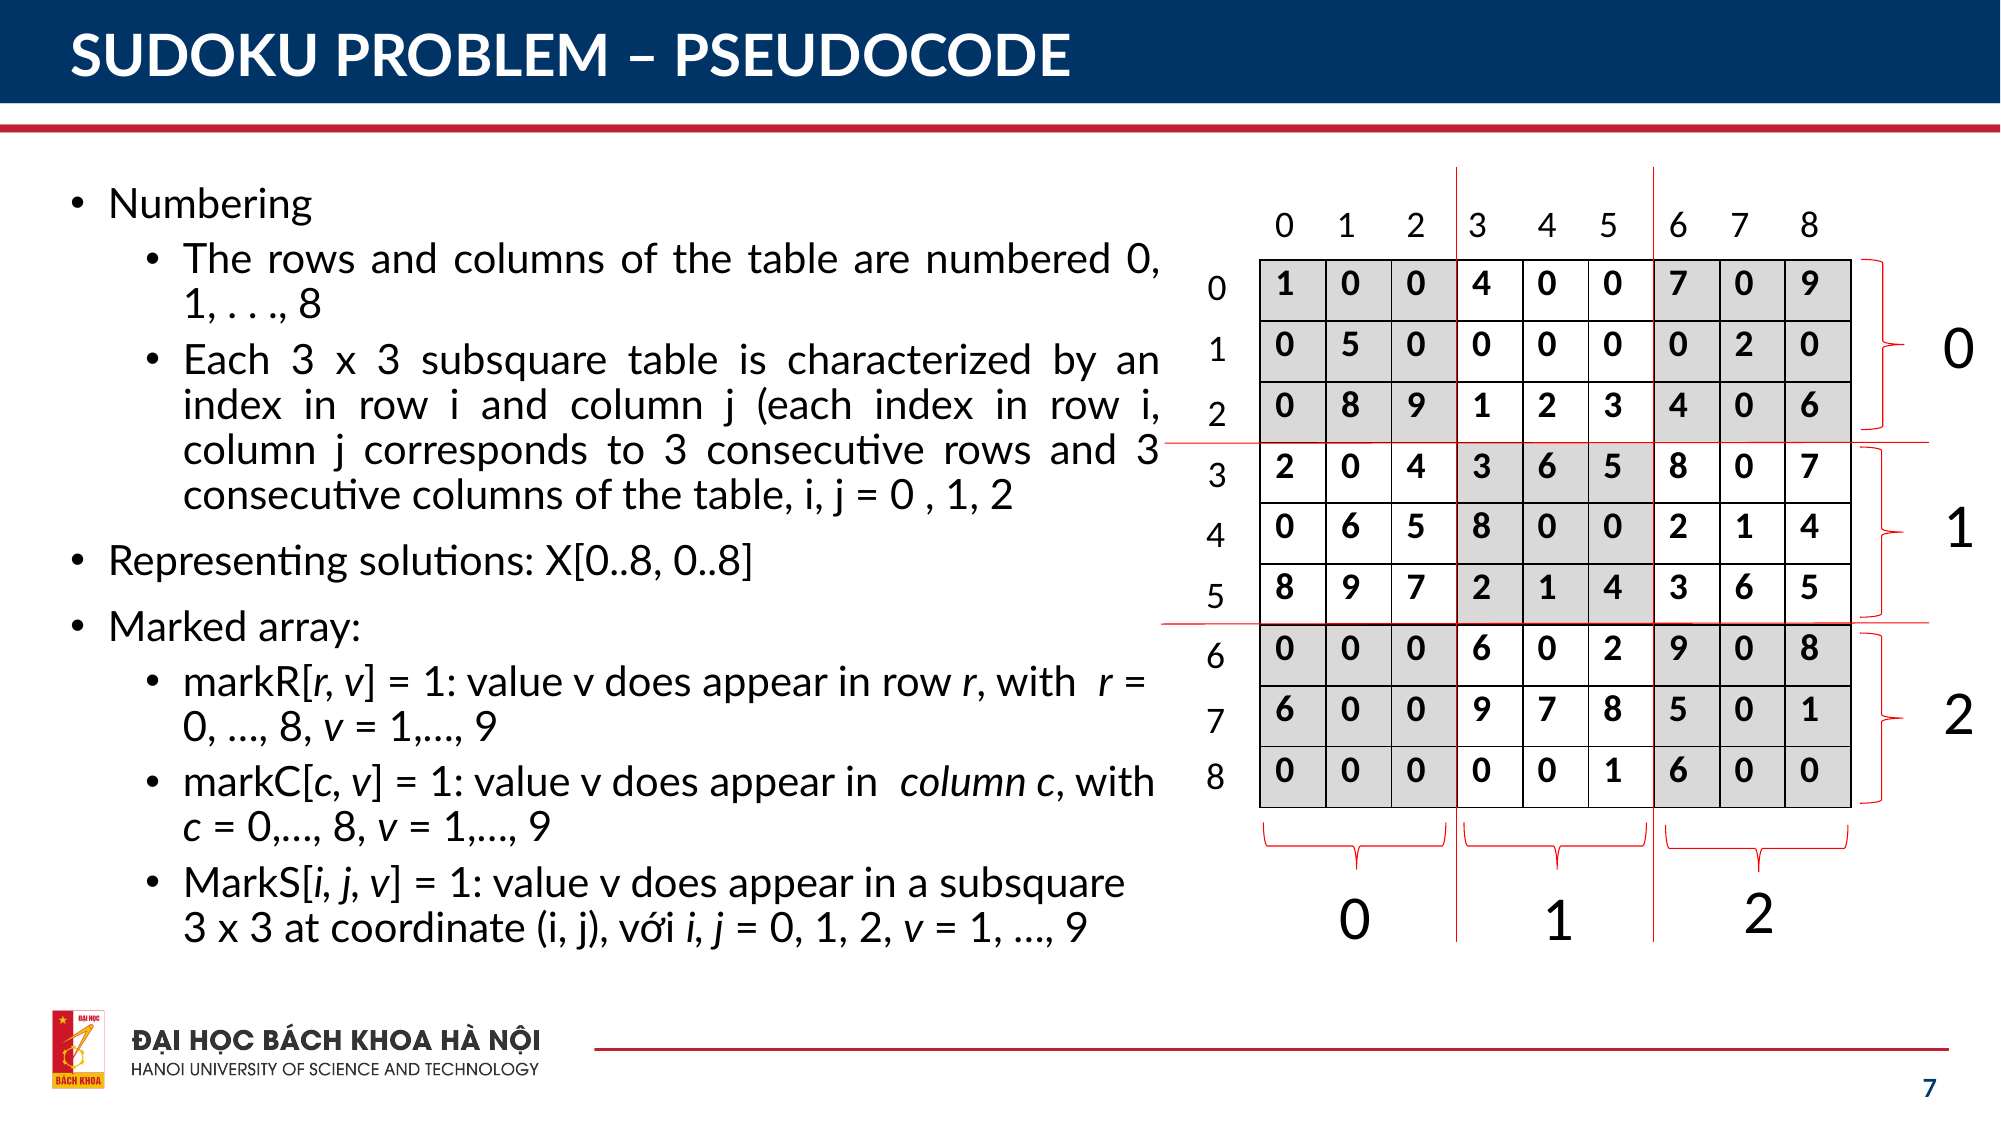

# SUDOKU PROBLEM – PSEUDOCODE
Numbering
The rows and columns of the table are numbered 0, 1, . . ., 8
Each 3 x 3 subsquare table is characterized by an index in row i and column j (each index in row i, column j corresponds to 3 consecutive rows and 3 consecutive columns of the table, i, j = 0 , 1, 2
Representing solutions: X[0..8, 0..8]
Marked array:
markR[r, v] = 1: value v does appear in row r, with  r = 0, …, 8, v = 1,…, 9
markC[c, v] = 1: value v does appear in  column c, with c = 0,…, 8, v = 1,…, 9
MarkS[i, j, v] = 1: value v does appear in a subsquare 3 x 3 at coordinate (i, j), với i, j = 0, 1, 2, v = 1, …, 9

 0     1      2     3      4     5      6     7      8
0

| 1 | 0 | 0 | 4 | 0 | 0 | 7 | 0 | 9 |
| --- | --- | --- | --- | --- | --- | --- | --- | --- |
| 0 | 5 | 0 | 0 | 0 | 0 | 0 | 2 | 0 |
| 0 | 8 | 9 | 1 | 2 | 3 | 4 | 0 | 6 |
| 2 | 0 | 4 | 3 | 6 | 5 | 8 | 0 | 7 |
| 0 | 6 | 5 | 8 | 0 | 0 | 2 | 1 | 4 |
| 8 | 9 | 7 | 2 | 1 | 4 | 3 | 6 | 5 |
| 0 | 0 | 0 | 6 | 0 | 2 | 9 | 0 | 8 |
| 6 | 0 | 0 | 9 | 7 | 8 | 5 | 0 | 1 |
| 0 | 0 | 0 | 0 | 0 | 1 | 6 | 0 | 0 |
0
1
2
3

1
4
5
6

2
7
8

2
0
1
7